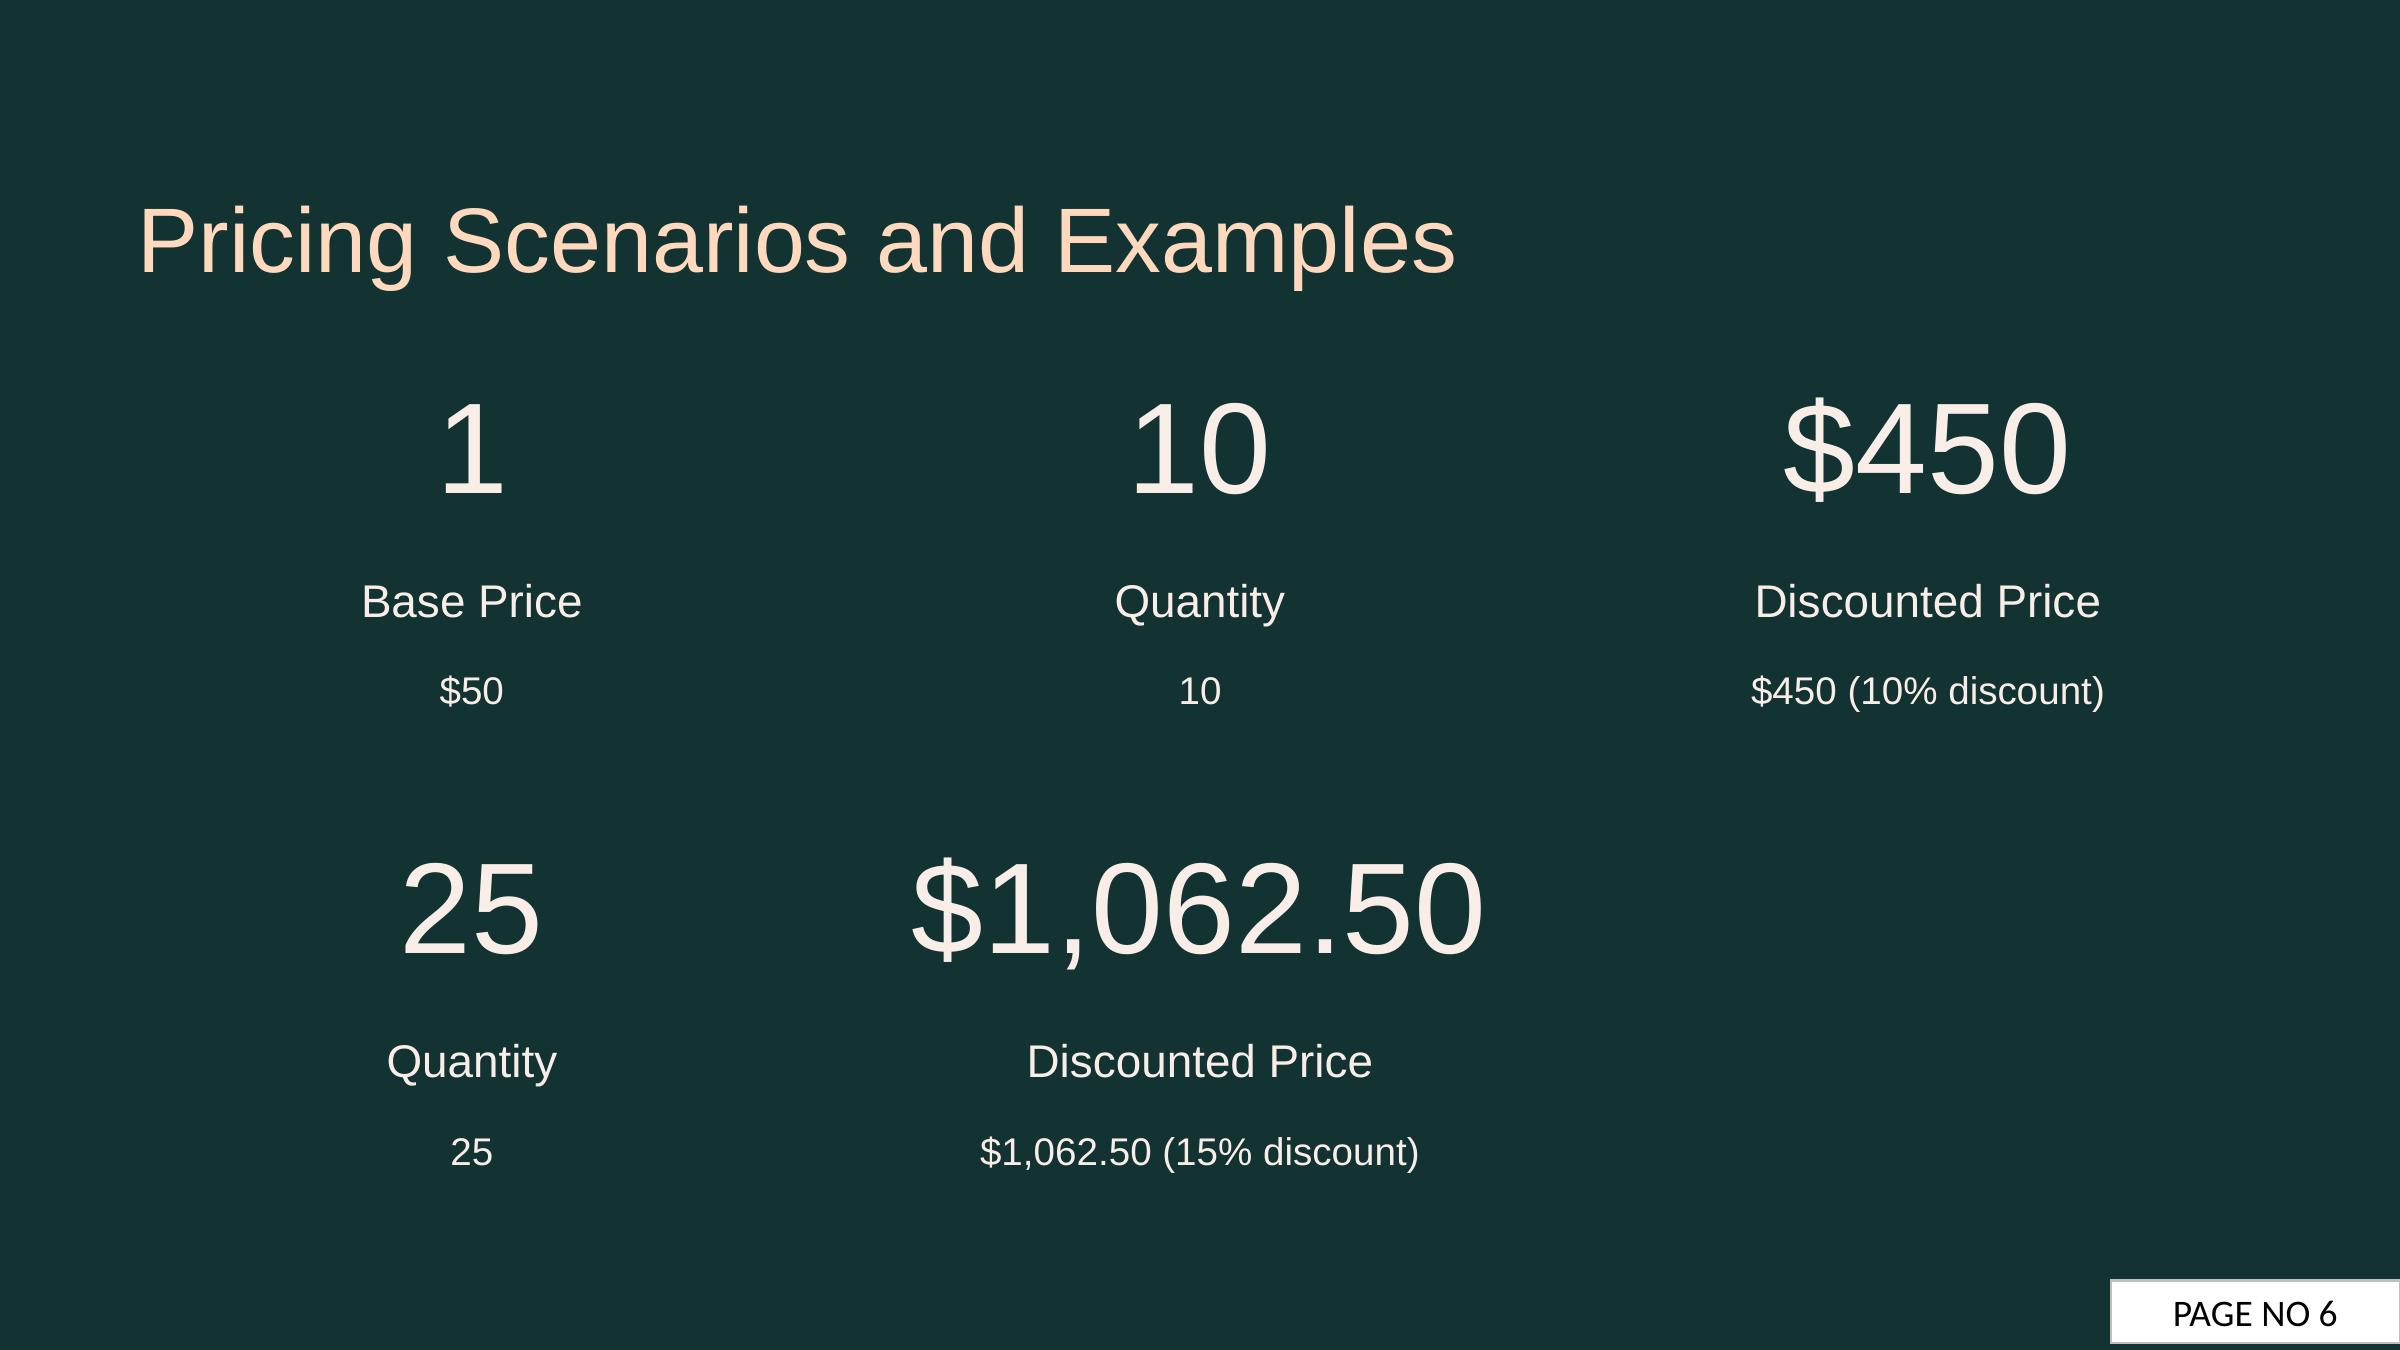

Pricing Scenarios and Examples
1
10
$450
Base Price
Quantity
Discounted Price
$50
10
$450 (10% discount)
25
$1,062.50
Quantity
Discounted Price
25
$1,062.50 (15% discount)
PAGE NO 6